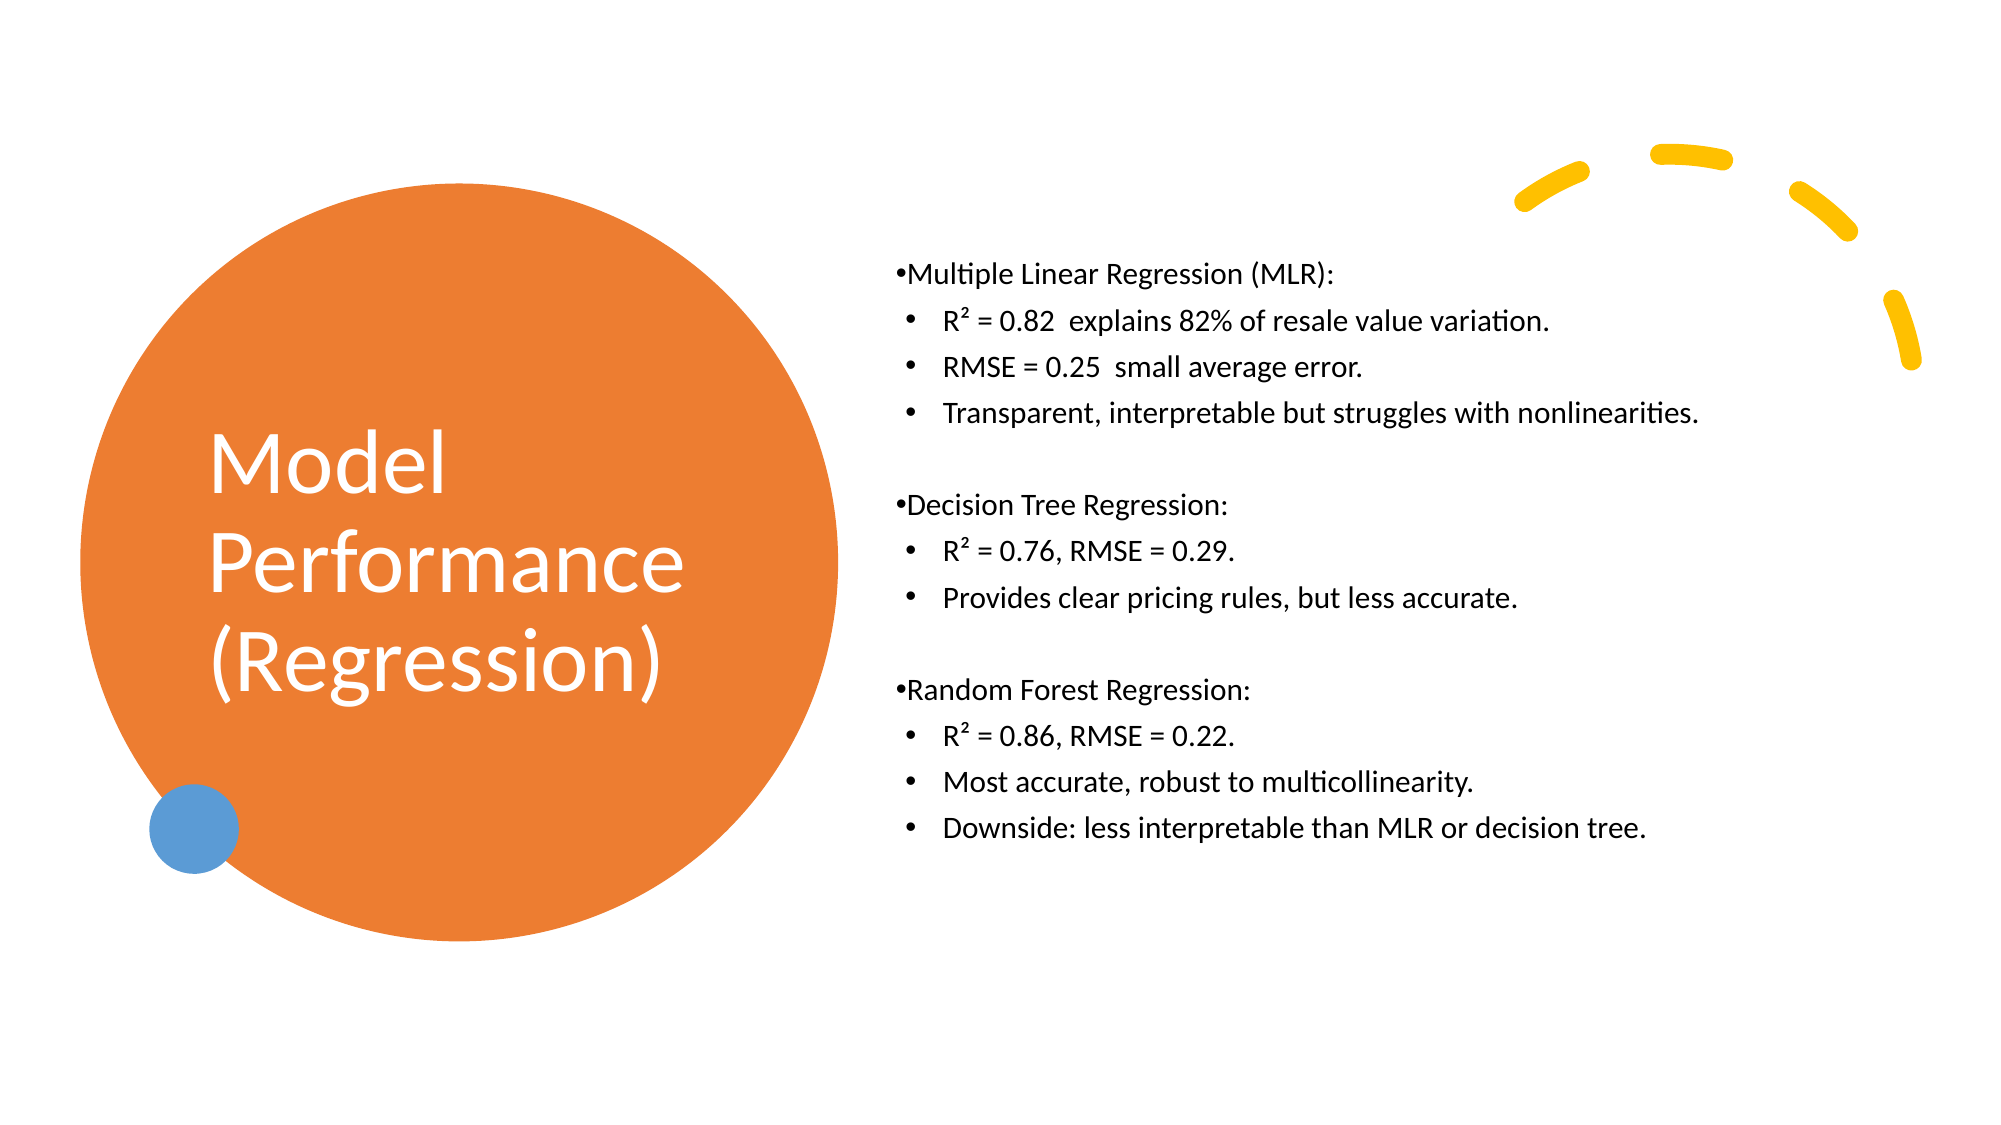

Model Performance (Regression)
Multiple Linear Regression (MLR):
R² = 0.82  explains 82% of resale value variation.
RMSE = 0.25  small average error.
Transparent, interpretable but struggles with nonlinearities.

Decision Tree Regression:
R² = 0.76, RMSE = 0.29.
Provides clear pricing rules, but less accurate.

Random Forest Regression:
R² = 0.86, RMSE = 0.22.
Most accurate, robust to multicollinearity.
Downside: less interpretable than MLR or decision tree.